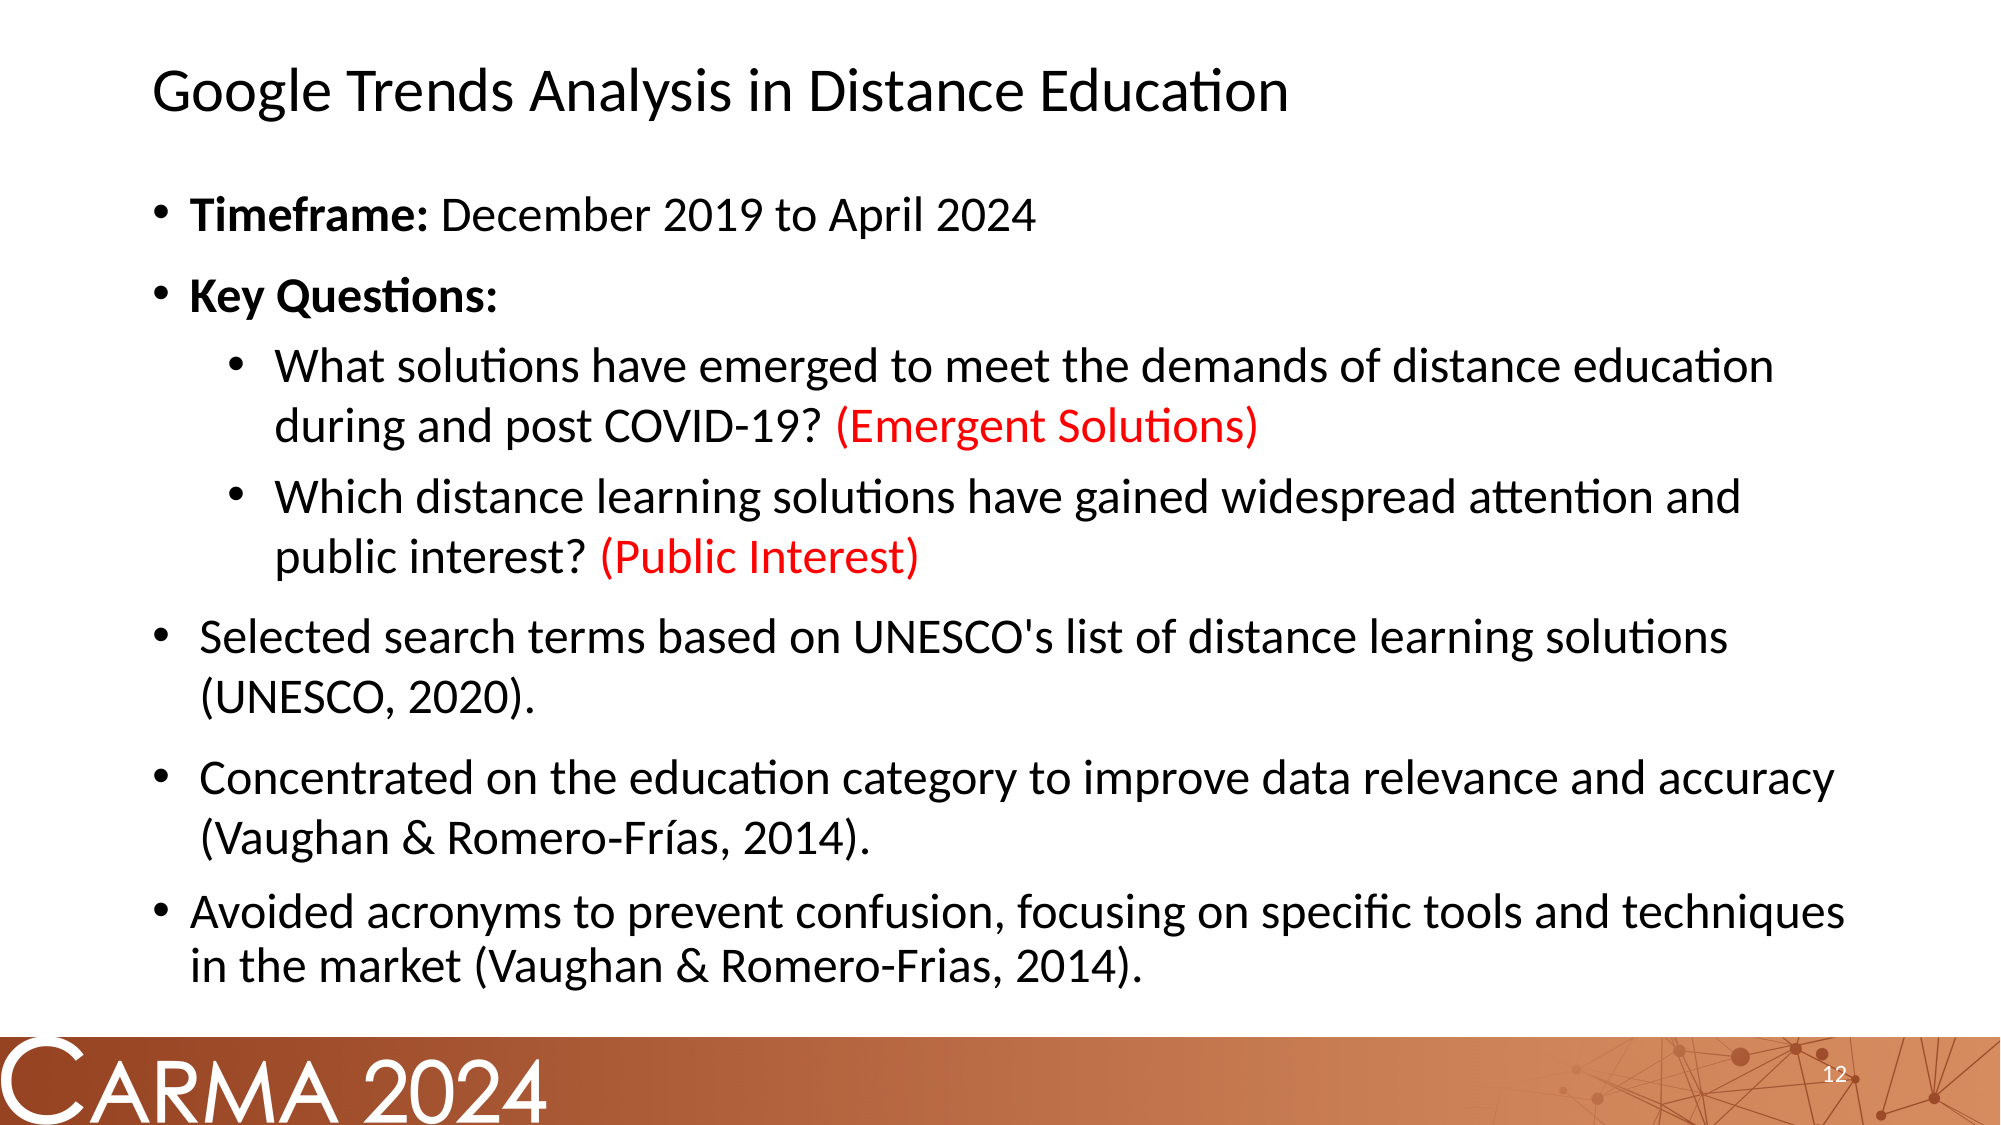

Google Trends Analysis in Distance Education
Timeframe: December 2019 to April 2024
Key Questions:
What solutions have emerged to meet the demands of distance education during and post COVID-19? (Emergent Solutions)
Which distance learning solutions have gained widespread attention and public interest? (Public Interest)
Selected search terms based on UNESCO's list of distance learning solutions (UNESCO, 2020).
Concentrated on the education category to improve data relevance and accuracy (Vaughan & Romero‐Frías, 2014).
Avoided acronyms to prevent confusion, focusing on specific tools and techniques in the market (Vaughan & Romero-Frias, 2014).
12